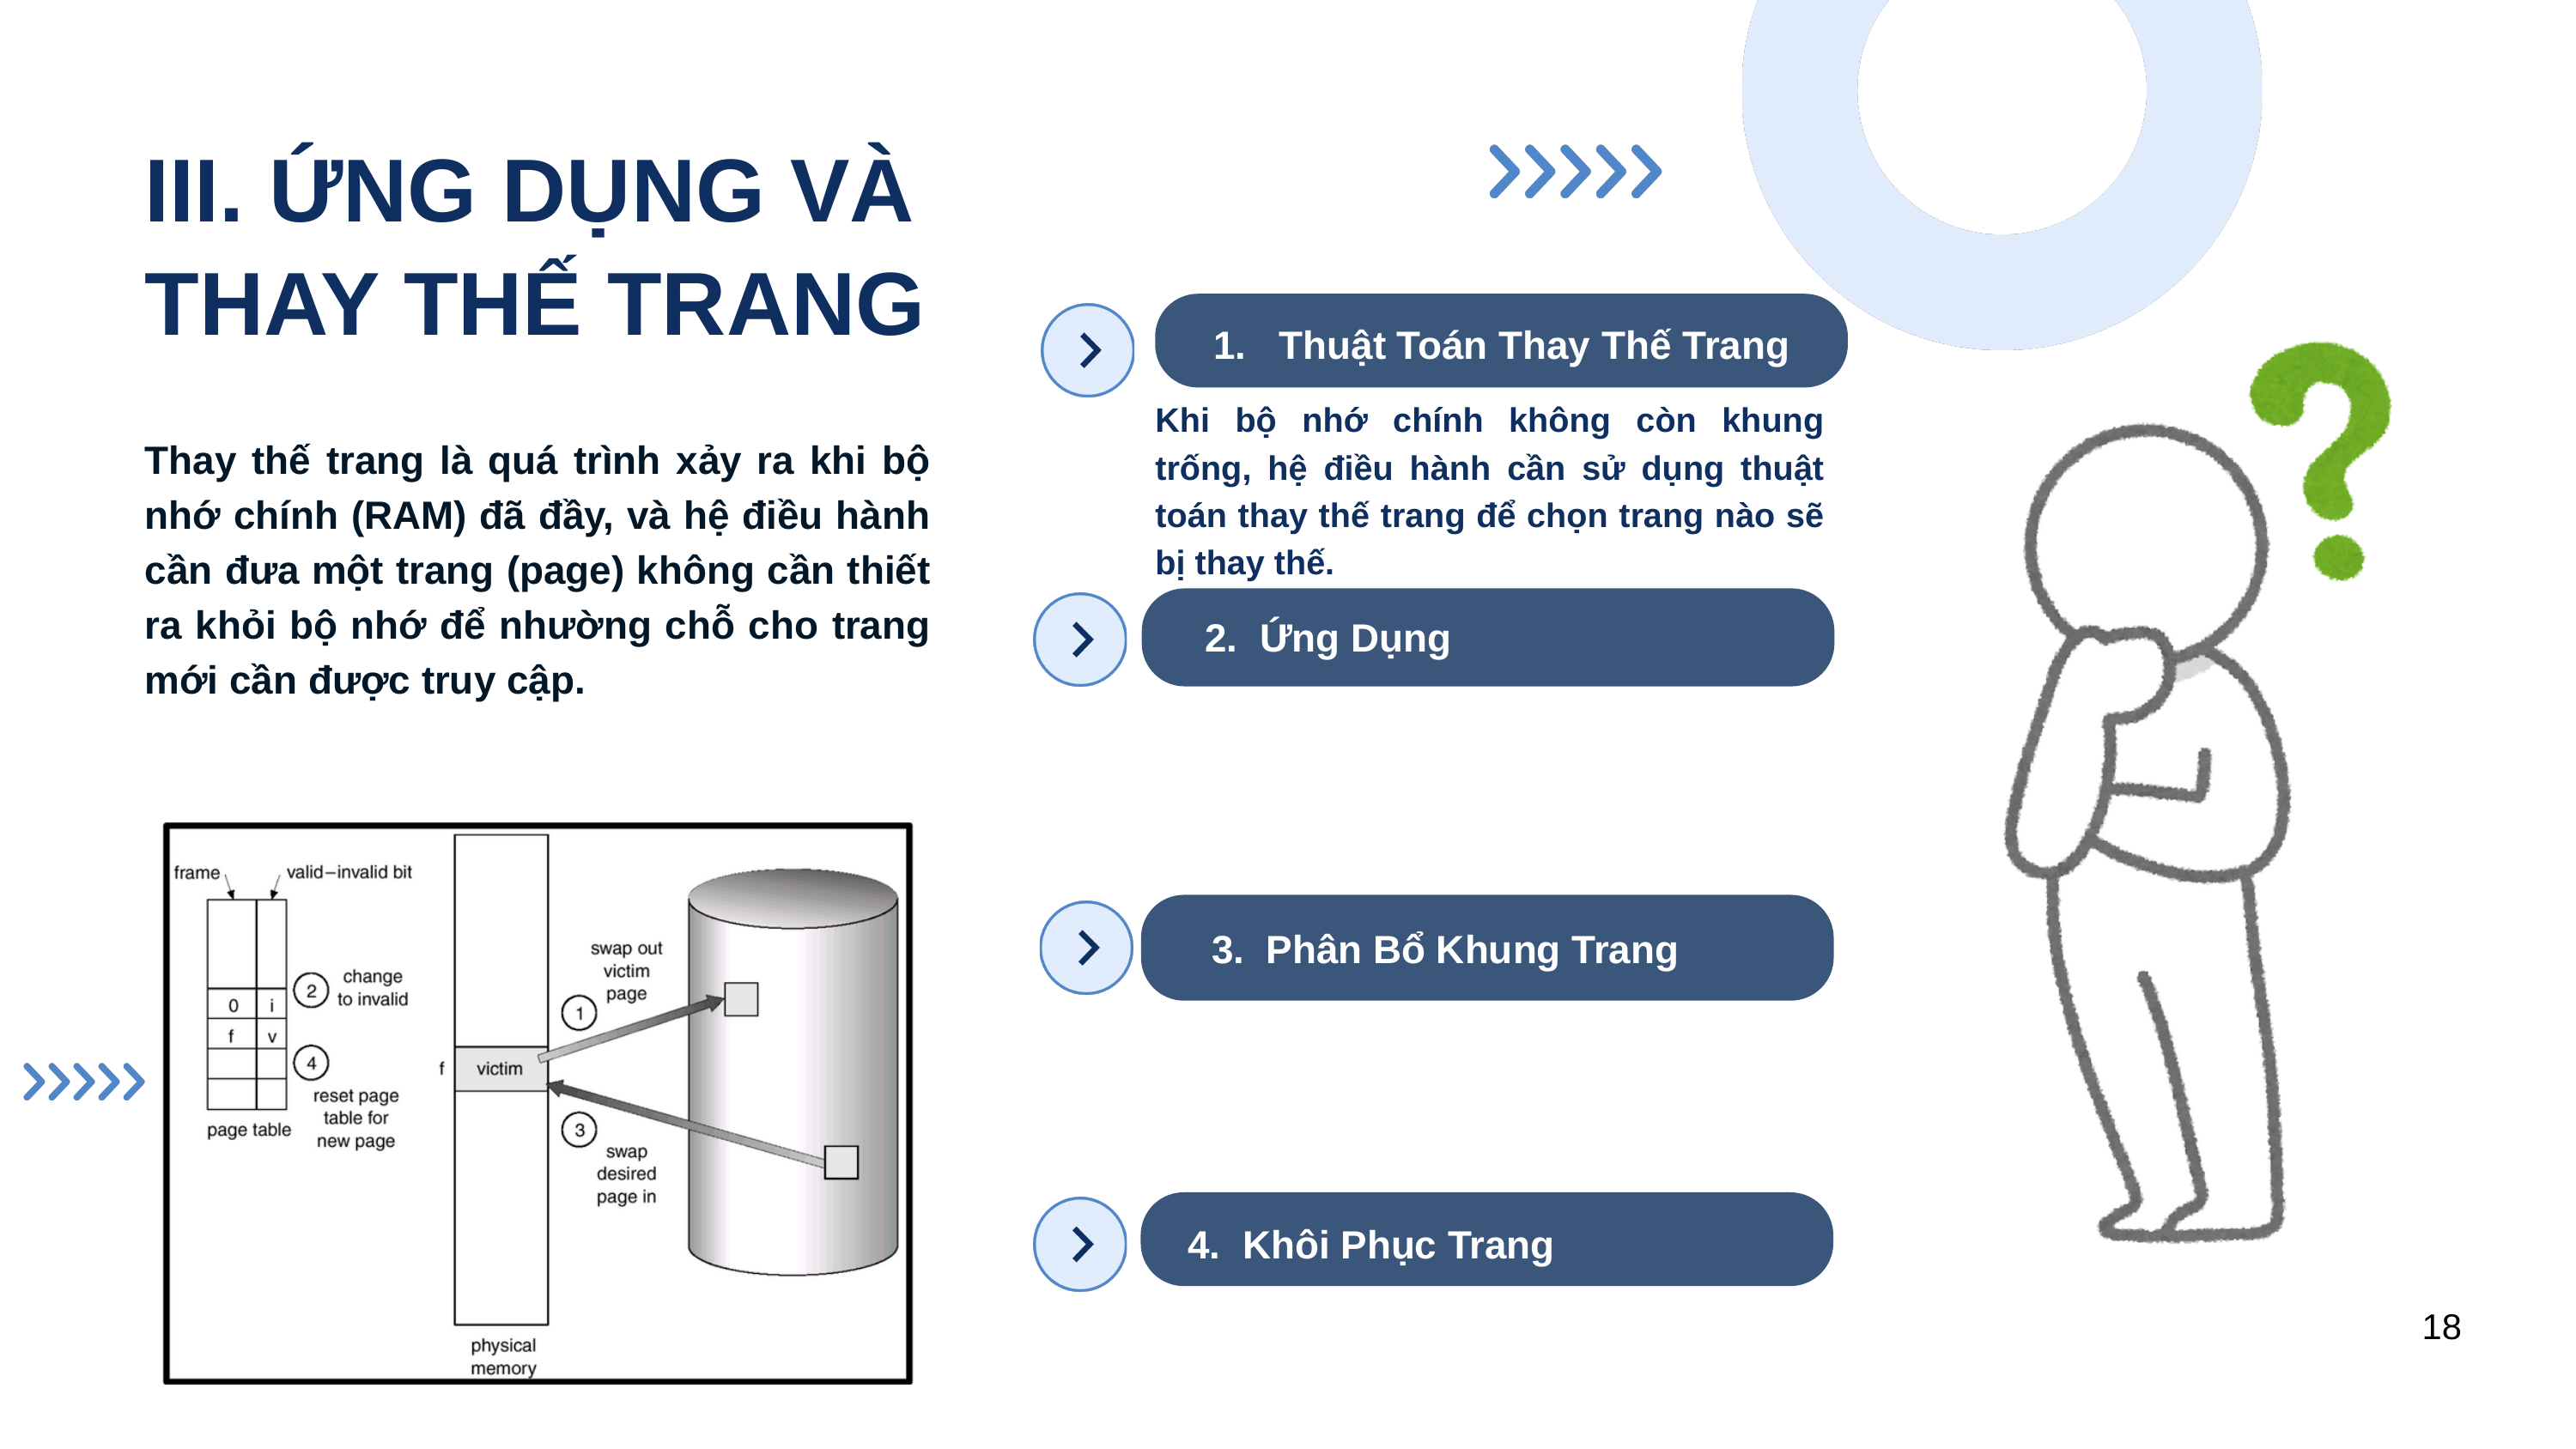

III. ỨNG DỤNG VÀ THAY THẾ TRANG

1.   Thuật Toán Thay Thế Trang

Khi bộ nhớ chính không còn khung trống, hệ điều hành cần sử dụng thuật toán thay thế trang để chọn trang nào sẽ bị thay thế.
Thay thế trang là quá trình xảy ra khi bộ nhớ chính (RAM) đã đầy, và hệ điều hành cần đưa một trang (page) không cần thiết ra khỏi bộ nhớ để nhường chỗ cho trang mới cần được truy cập.

2.  Ứng Dụng

3.  Phân Bổ Khung Trang

4.  Khôi Phục Trang
18